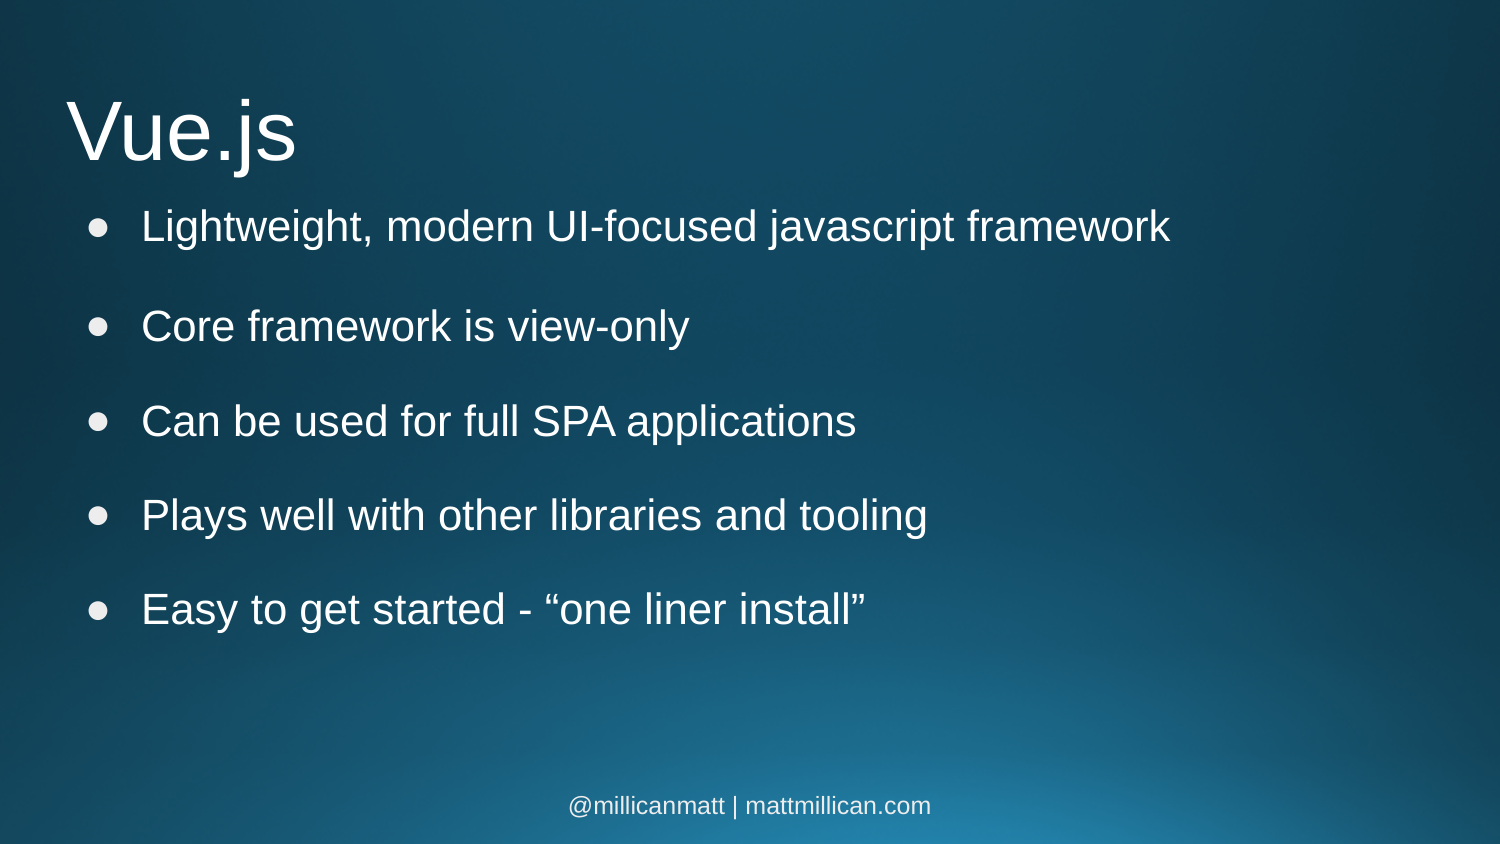

# Vue.js
Lightweight, modern UI-focused javascript framework
Core framework is view-only
Can be used for full SPA applications
Plays well with other libraries and tooling
Easy to get started - “one liner install”
@millicanmatt | mattmillican.com